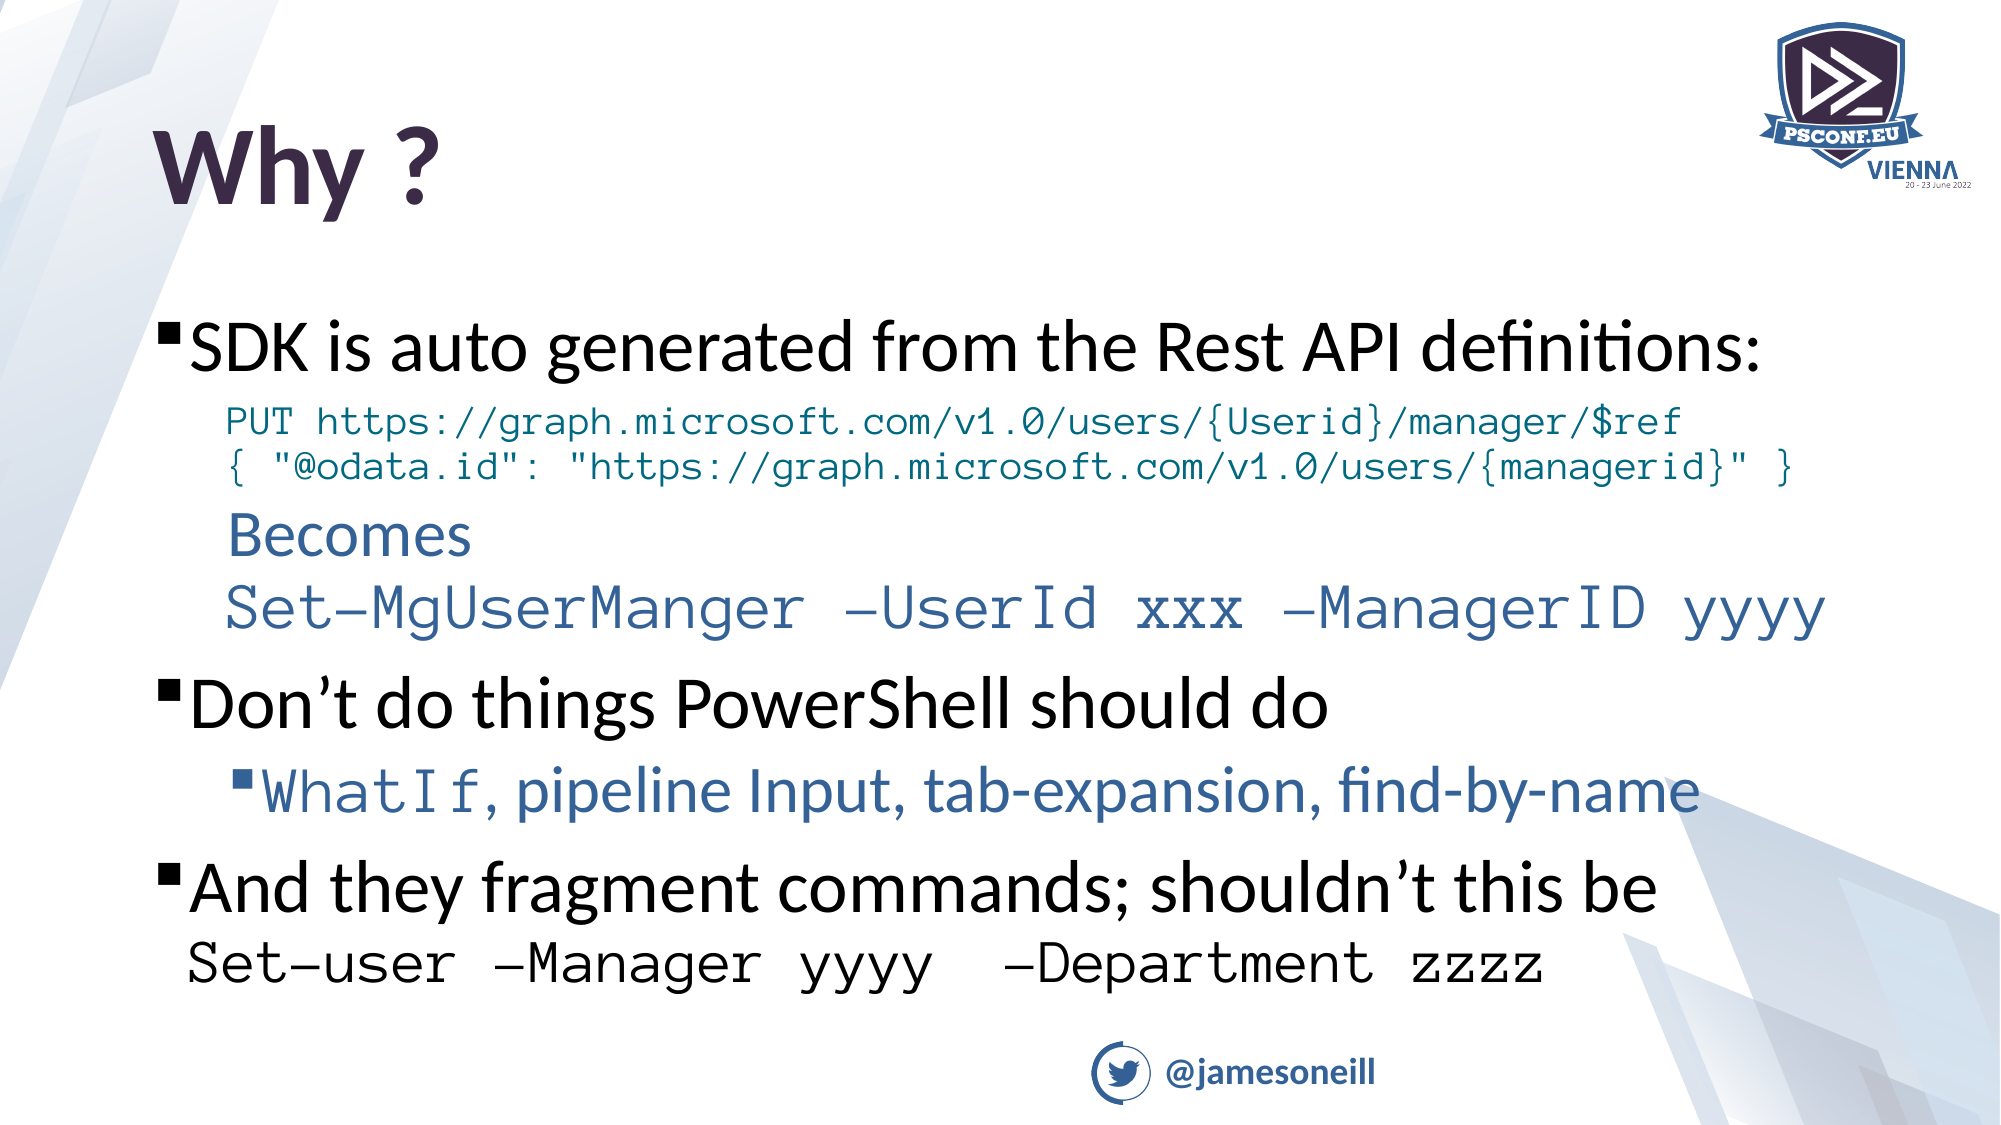

# Why ?
SDK is auto generated from the Rest API definitions:
PUT https://graph.microsoft.com/v1.0/users/{Userid}/manager/$ref
{ "@odata.id": "https://graph.microsoft.com/v1.0/users/{managerid}" }
Becomes
Set-MgUserManger –UserId xxx –ManagerID yyyy
Don’t do things PowerShell should do
WhatIf, pipeline Input, tab-expansion, find-by-name
And they fragment commands; shouldn’t this be
Set-user –Manager yyyy  –Department zzzz